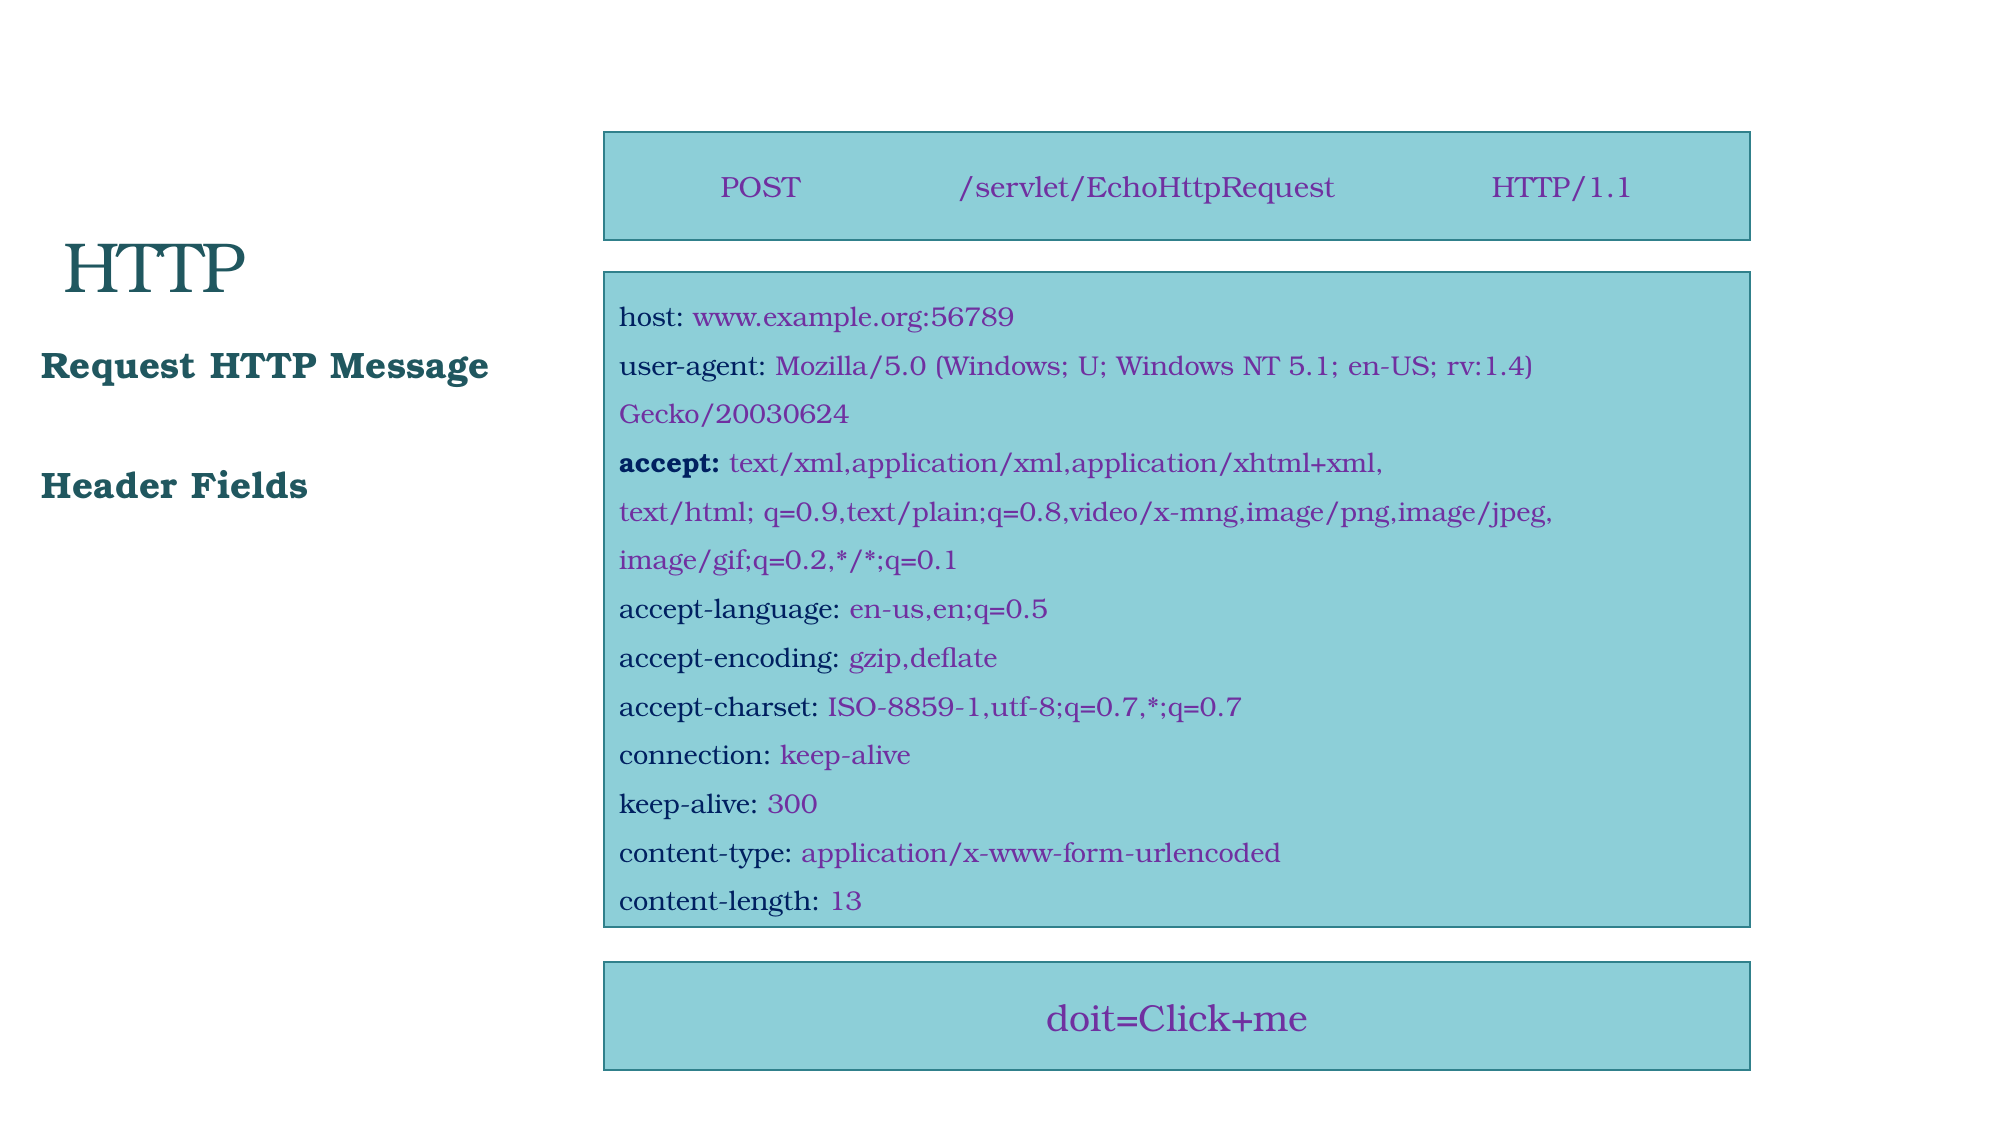

# HTTP
POST                 /servlet/EchoHttpRequest                 HTTP/1.1
host: www.example.org:56789
user-agent: Mozilla/5.0 (Windows; U; Windows NT 5.1; en-US; rv:1.4)
Gecko/20030624
accept: text/xml,application/xml,application/xhtml+xml,
text/html; q=0.9,text/plain;q=0.8,video/x-mng,image/png,image/jpeg,
image/gif;q=0.2,*/*;q=0.1
accept-language: en-us,en;q=0.5
accept-encoding: gzip,deflate
accept-charset: ISO-8859-1,utf-8;q=0.7,*;q=0.7
connection: keep-alive
keep-alive: 300
content-type: application/x-www-form-urlencoded
content-length: 13
Request HTTP Message

Header Fields
doit=Click+me